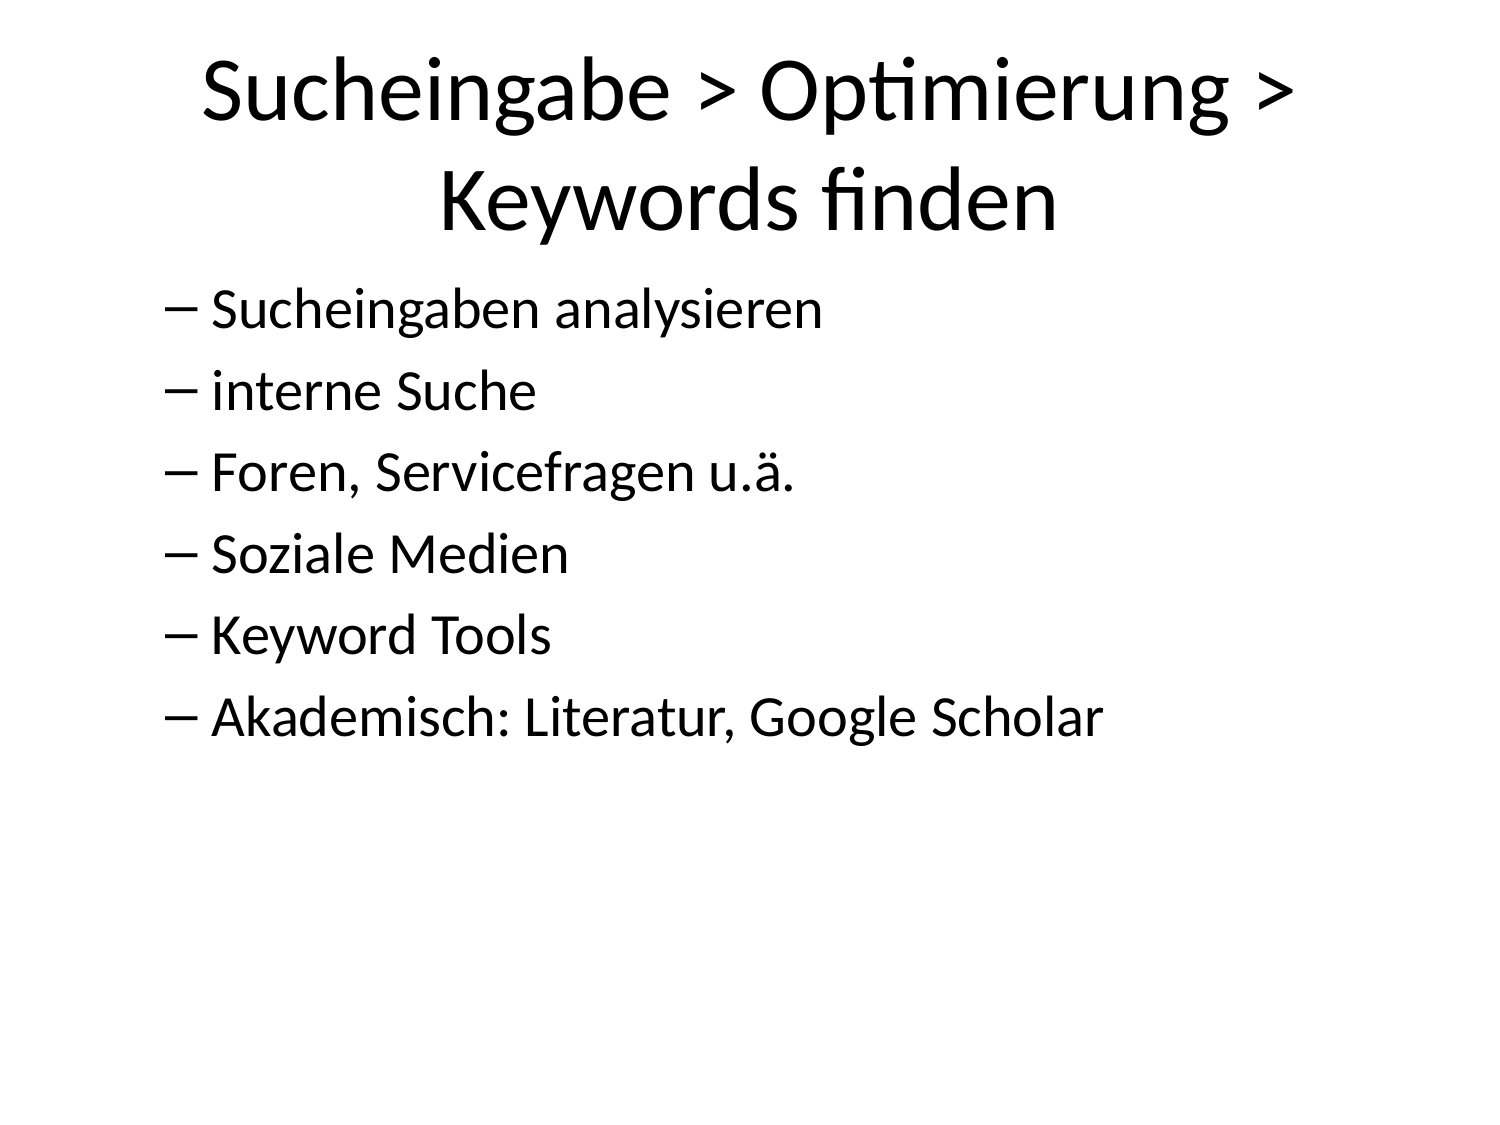

# Sucheingabe > Optimierung > Keywords finden
Sucheingaben analysieren
interne Suche
Foren, Servicefragen u.ä.
Soziale Medien
Keyword Tools
Akademisch: Literatur, Google Scholar